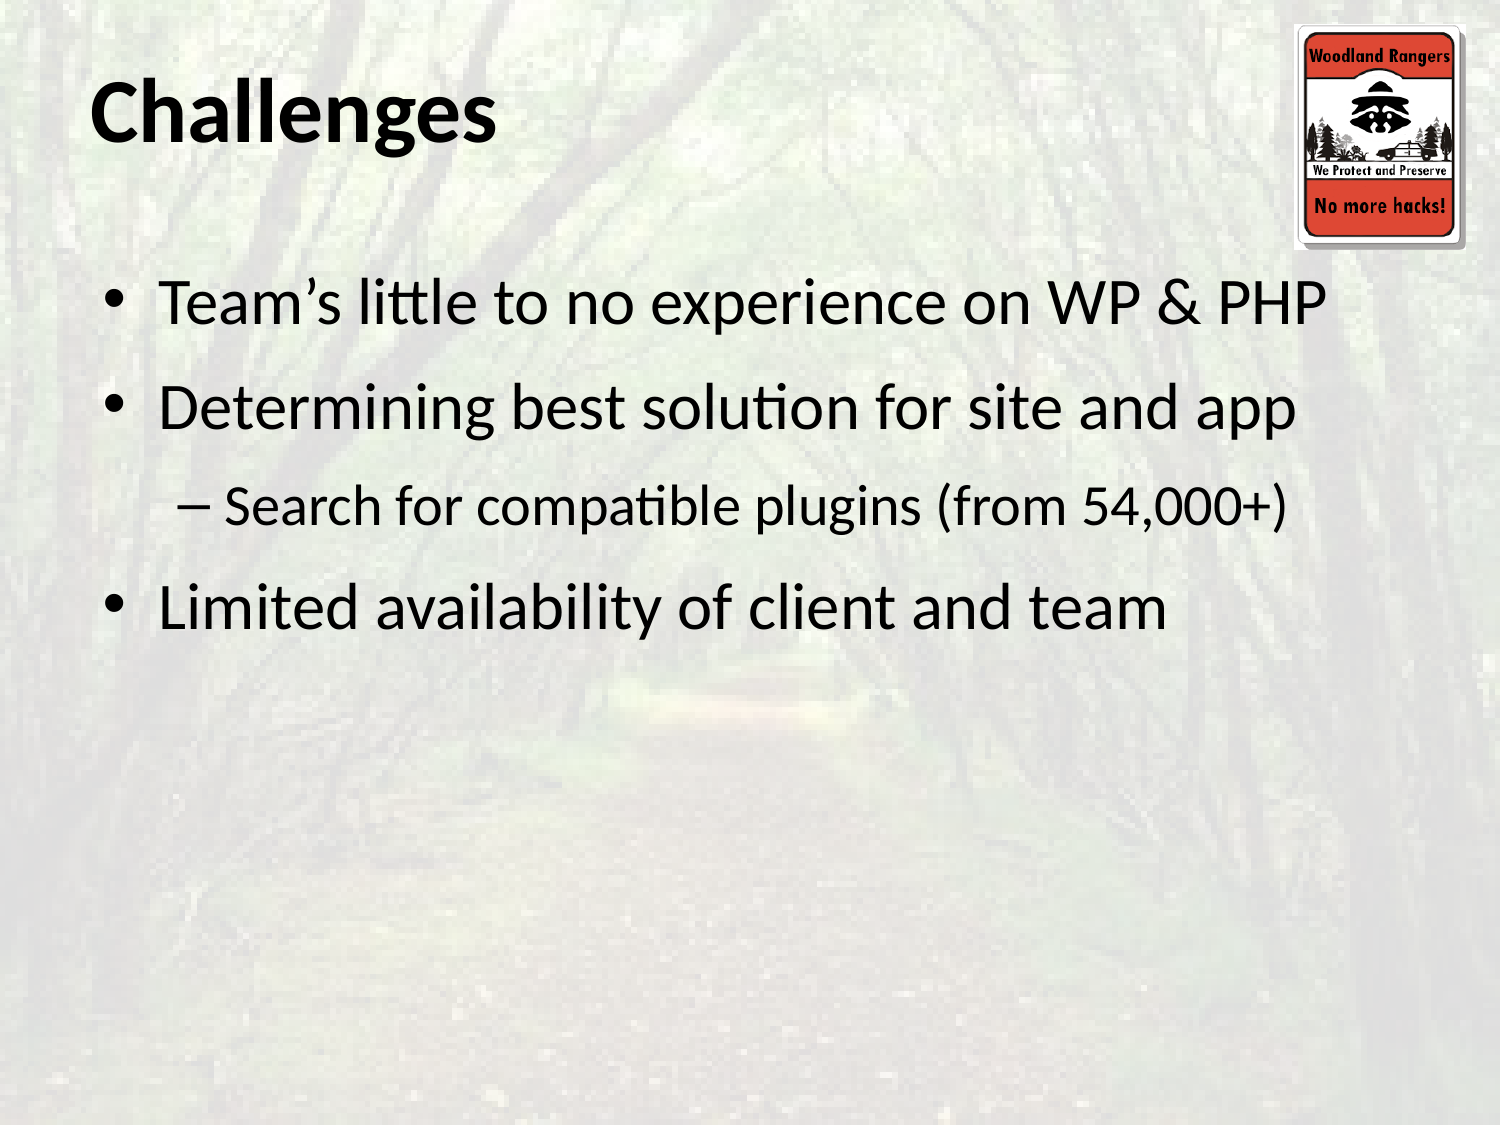

# Challenges
Team’s little to no experience on WP & PHP
Determining best solution for site and app
Search for compatible plugins (from 54,000+)
Limited availability of client and team